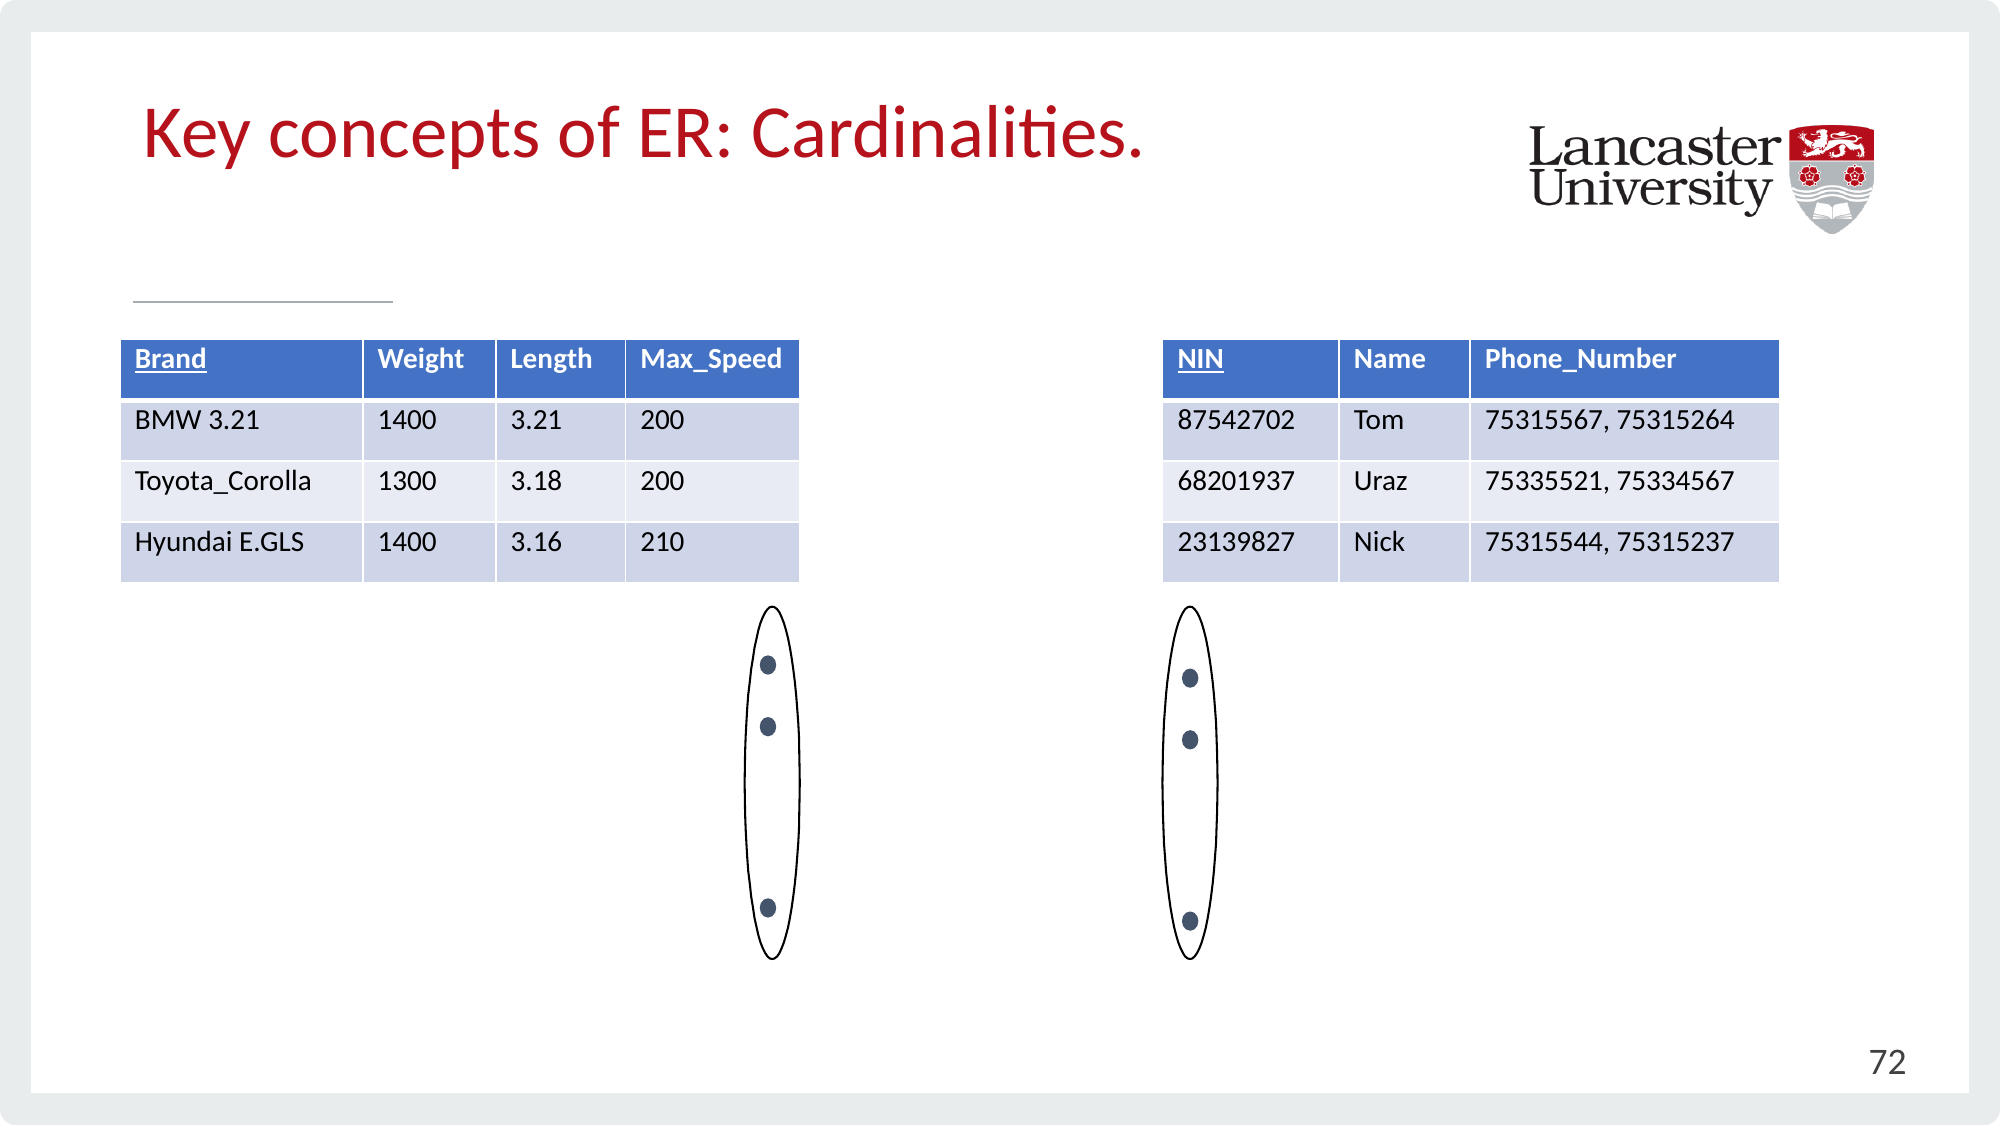

# Key concepts of ER: Cardinalities.
| Brand | Weight | Length | Max\_Speed |
| --- | --- | --- | --- |
| BMW 3.21 | 1400 | 3.21 | 200 |
| Toyota\_Corolla | 1300 | 3.18 | 200 |
| Hyundai E.GLS | 1400 | 3.16 | 210 |
| NIN | Name | Phone\_Number |
| --- | --- | --- |
| 87542702 | Tom | 75315567, 75315264 |
| 68201937 | Uraz | 75335521, 75334567 |
| 23139827 | Nick | 75315544, 75315237 |

72